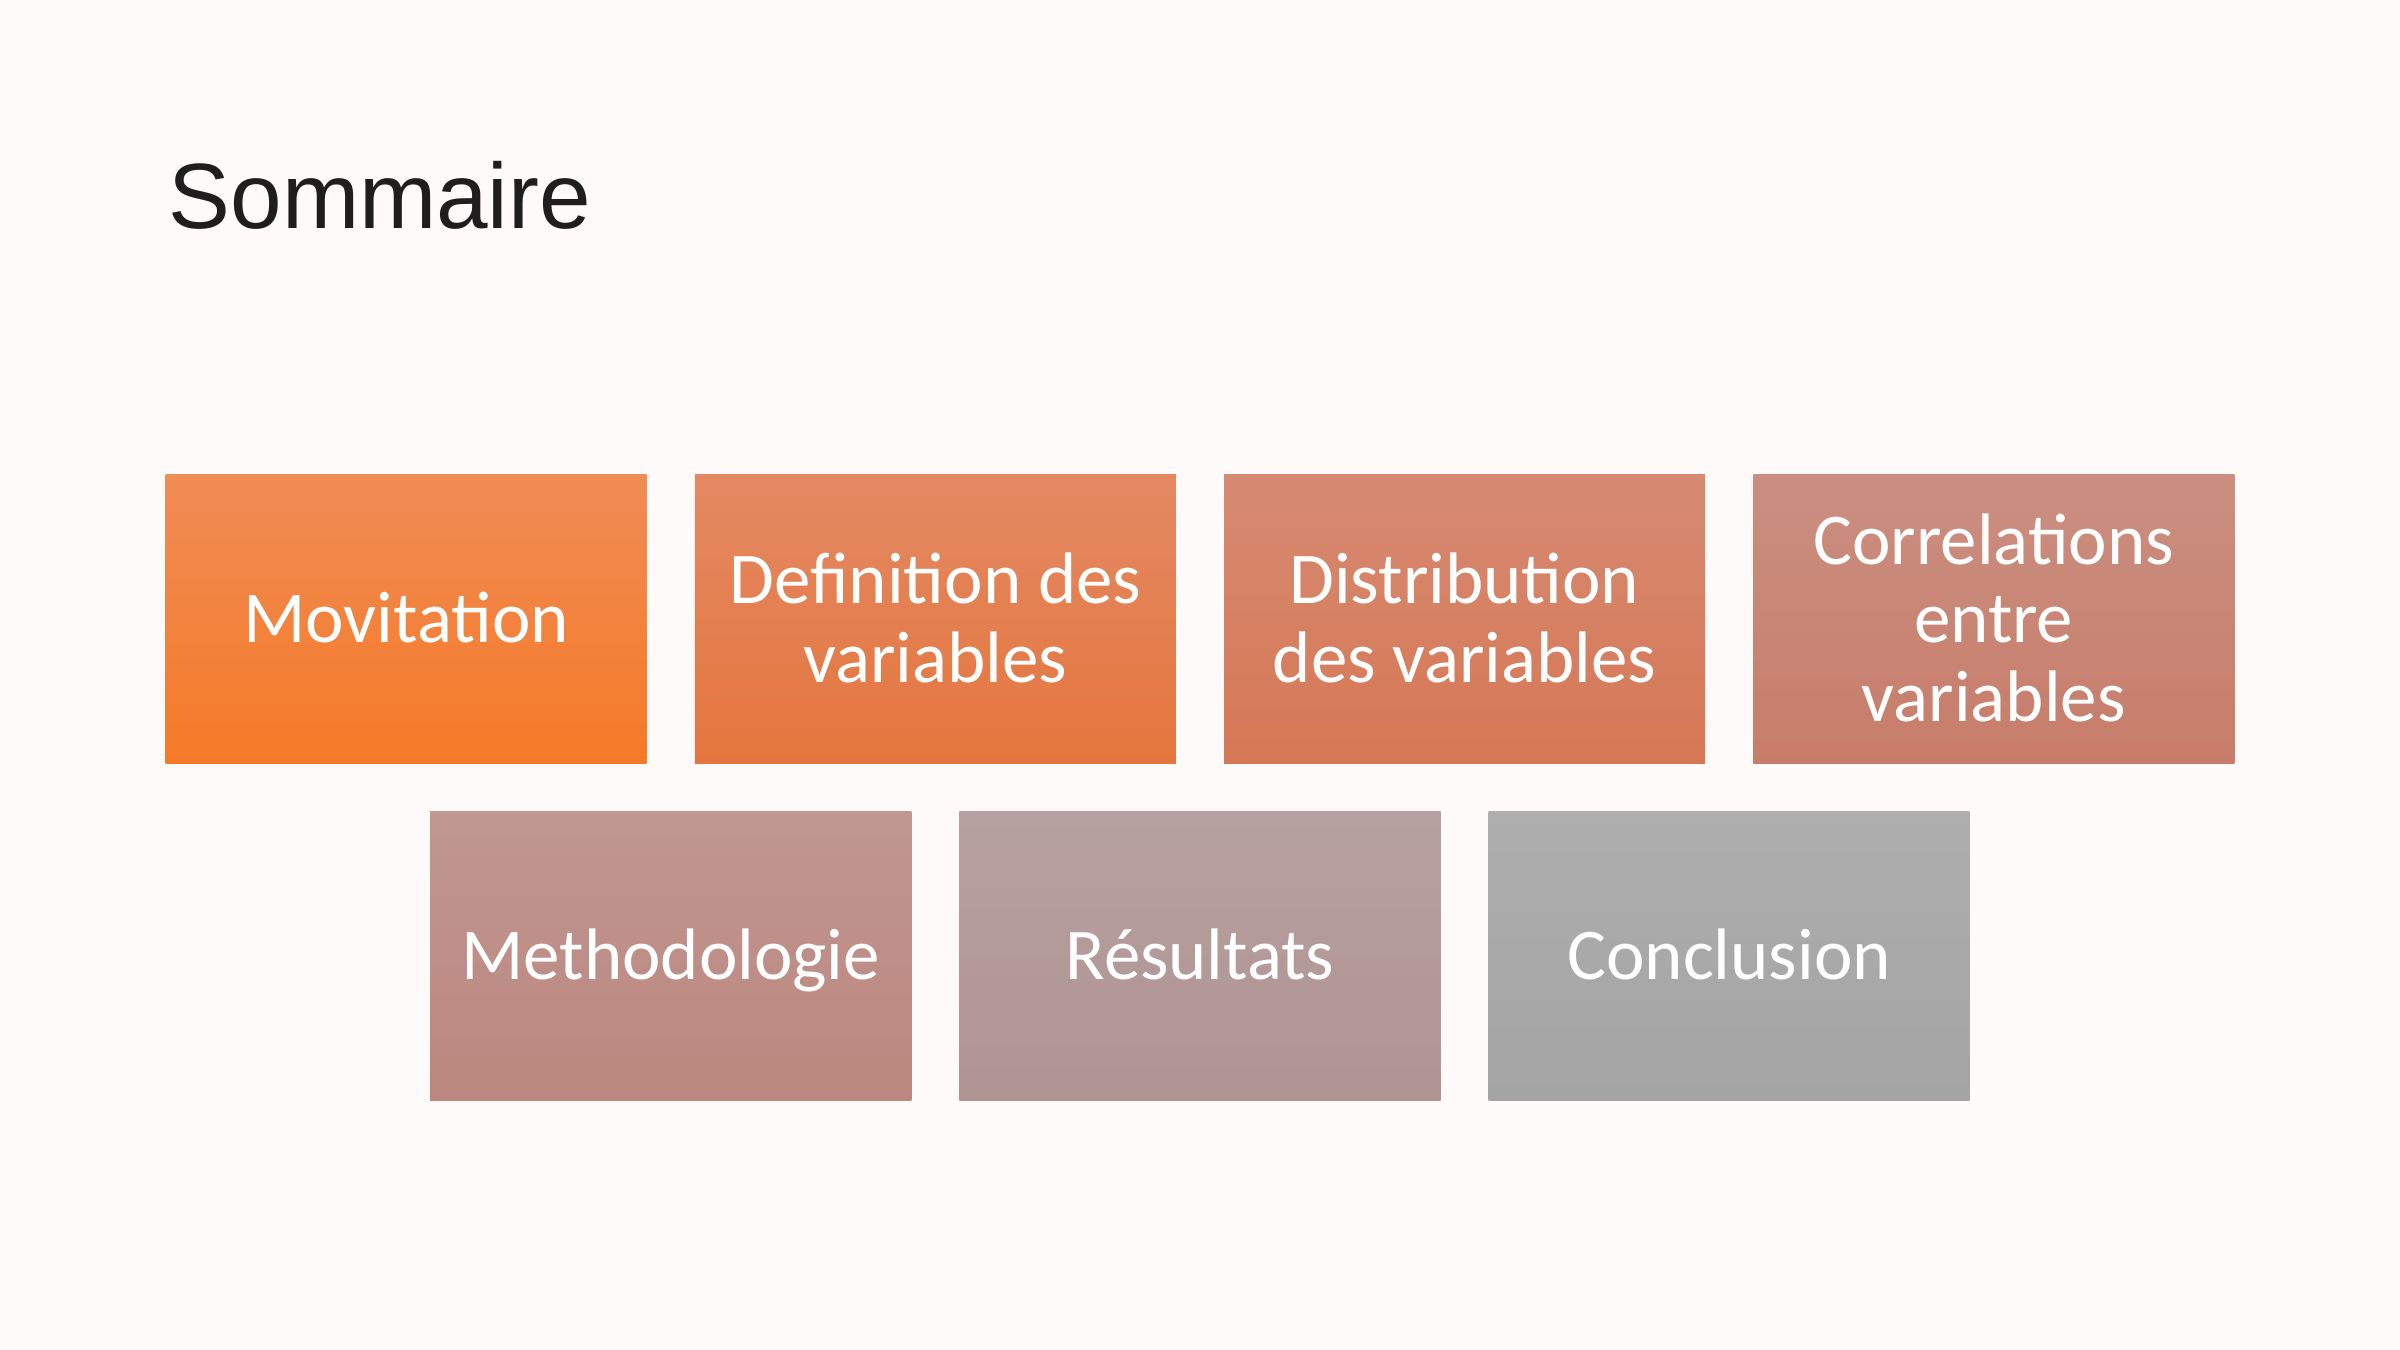

Sommaire
Movitation
Definition des variables
Distribution des variables
Correlations entre variables
Methodologie
Résultats
Conclusion